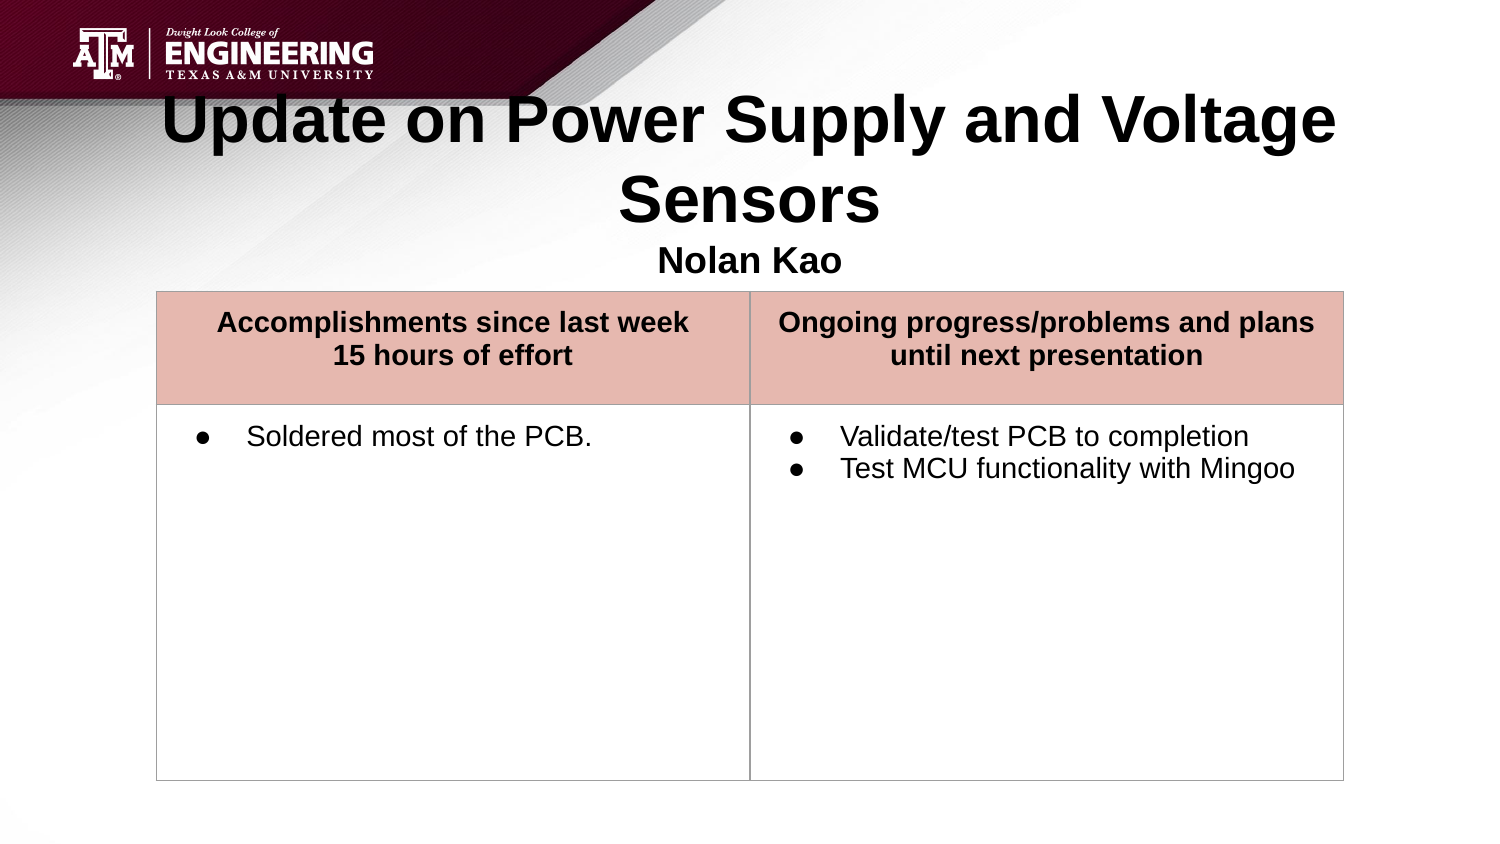

# Update on Power Supply and Voltage Sensors
Nolan Kao
| Accomplishments since last week 15 hours of effort | Ongoing progress/problems and plans until next presentation |
| --- | --- |
| Soldered most of the PCB. | Validate/test PCB to completion Test MCU functionality with Mingoo |